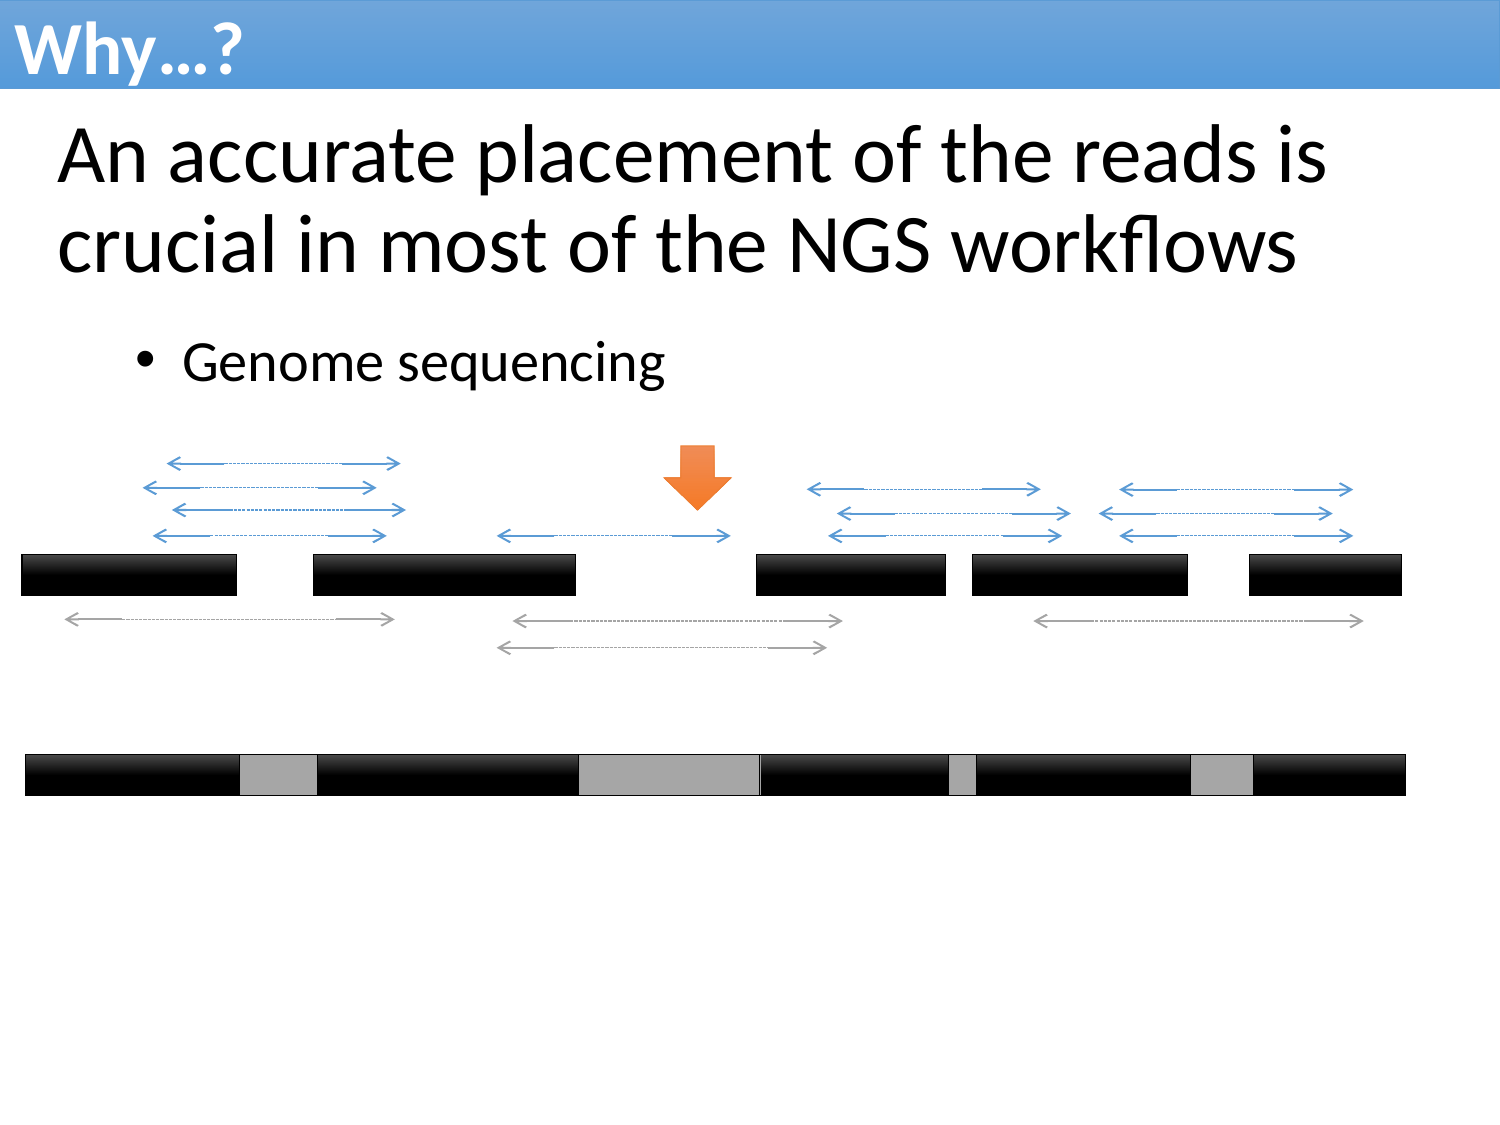

Why…?
An accurate placement of the reads is crucial in most of the NGS workflows
Genome sequencing